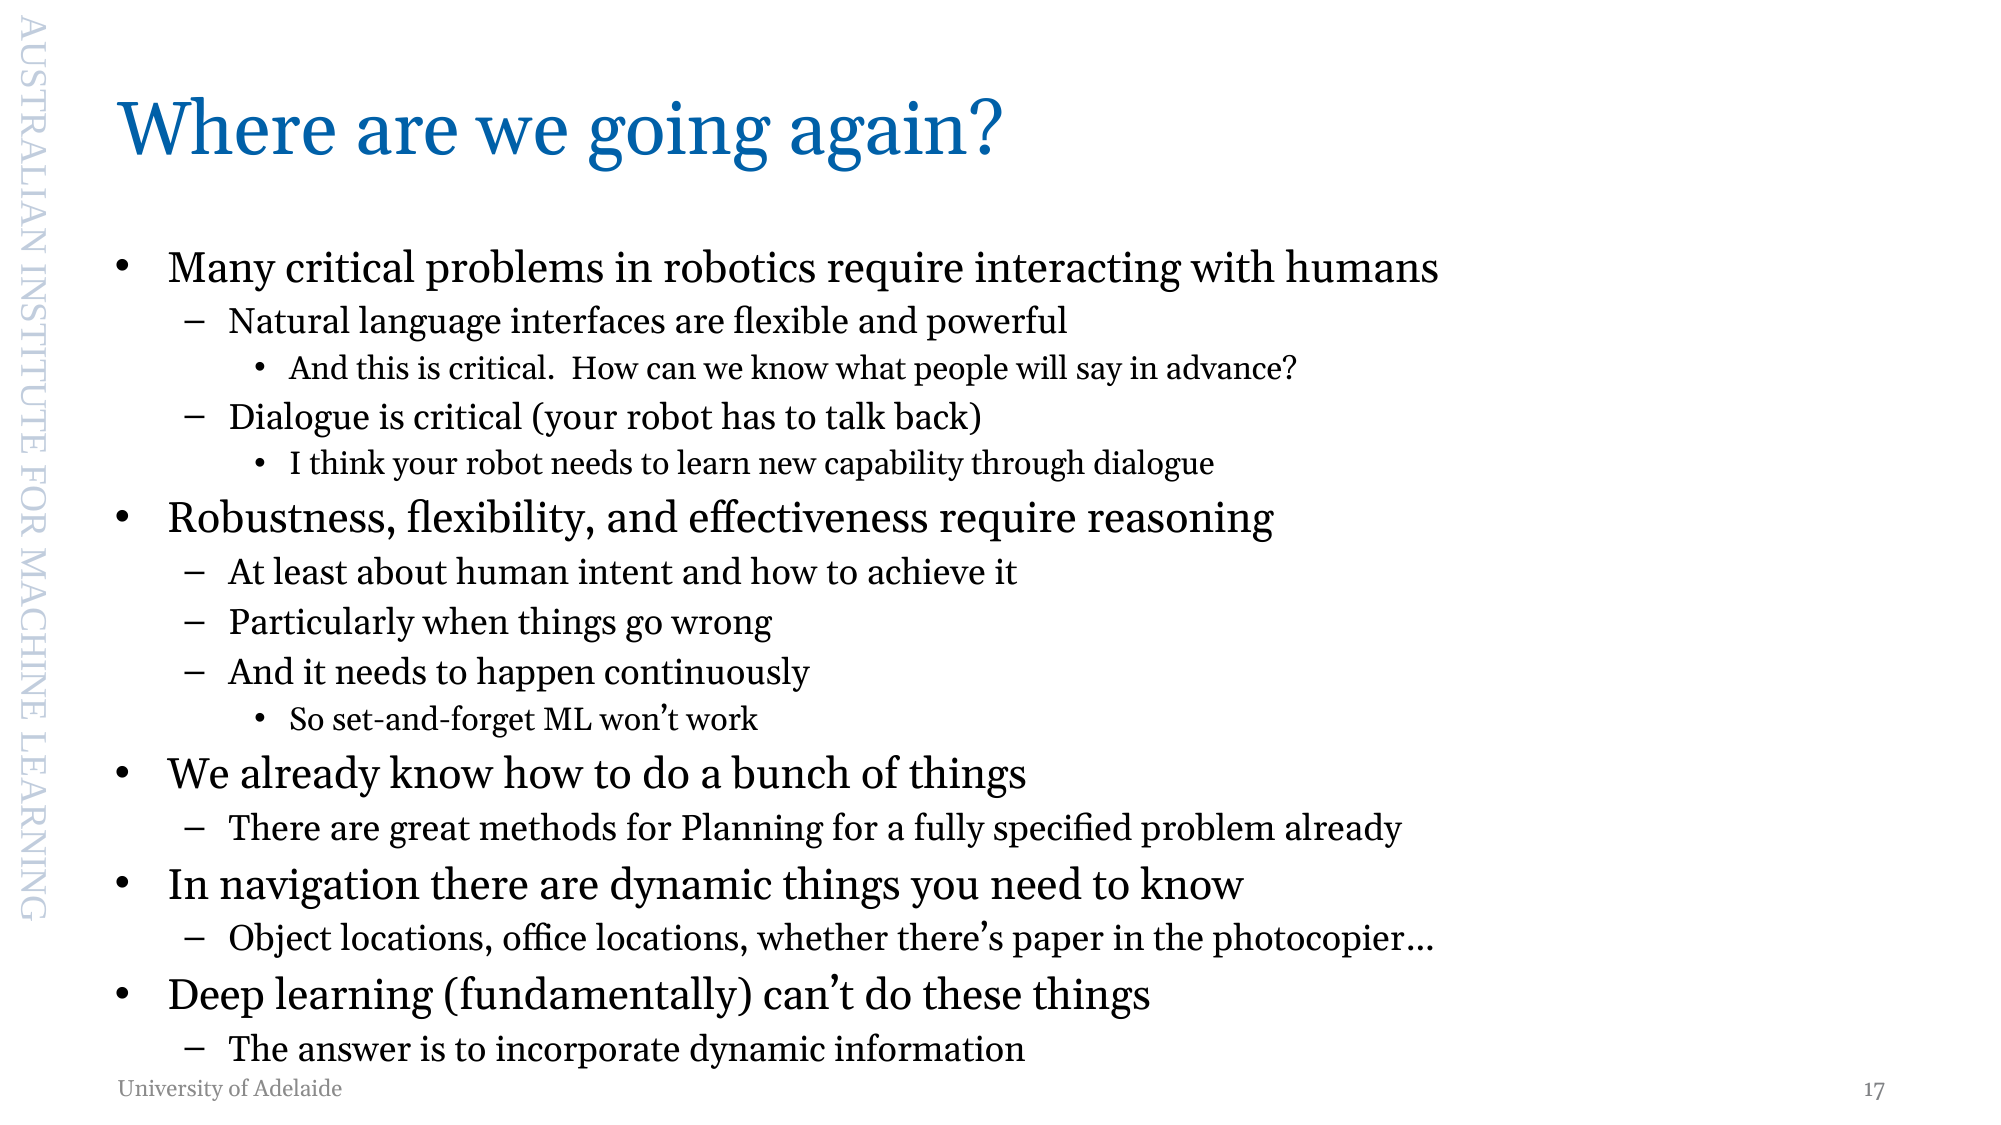

# Where are we going again?
Many critical problems in robotics require interacting with humans
Natural language interfaces are flexible and powerful
And this is critical.  How can we know what people will say in advance?
Dialogue is critical (your robot has to talk back)
I think your robot needs to learn new capability through dialogue
Robustness, flexibility, and effectiveness require reasoning
At least about human intent and how to achieve it
Particularly when things go wrong
And it needs to happen continuously
So set-and-forget ML won’t work
We already know how to do a bunch of things
There are great methods for Planning for a fully specified problem already
In navigation there are dynamic things you need to know
Object locations, office locations, whether there’s paper in the photocopier…
Deep learning (fundamentally) can’t do these things
The answer is to incorporate dynamic information

University of Adelaide
17